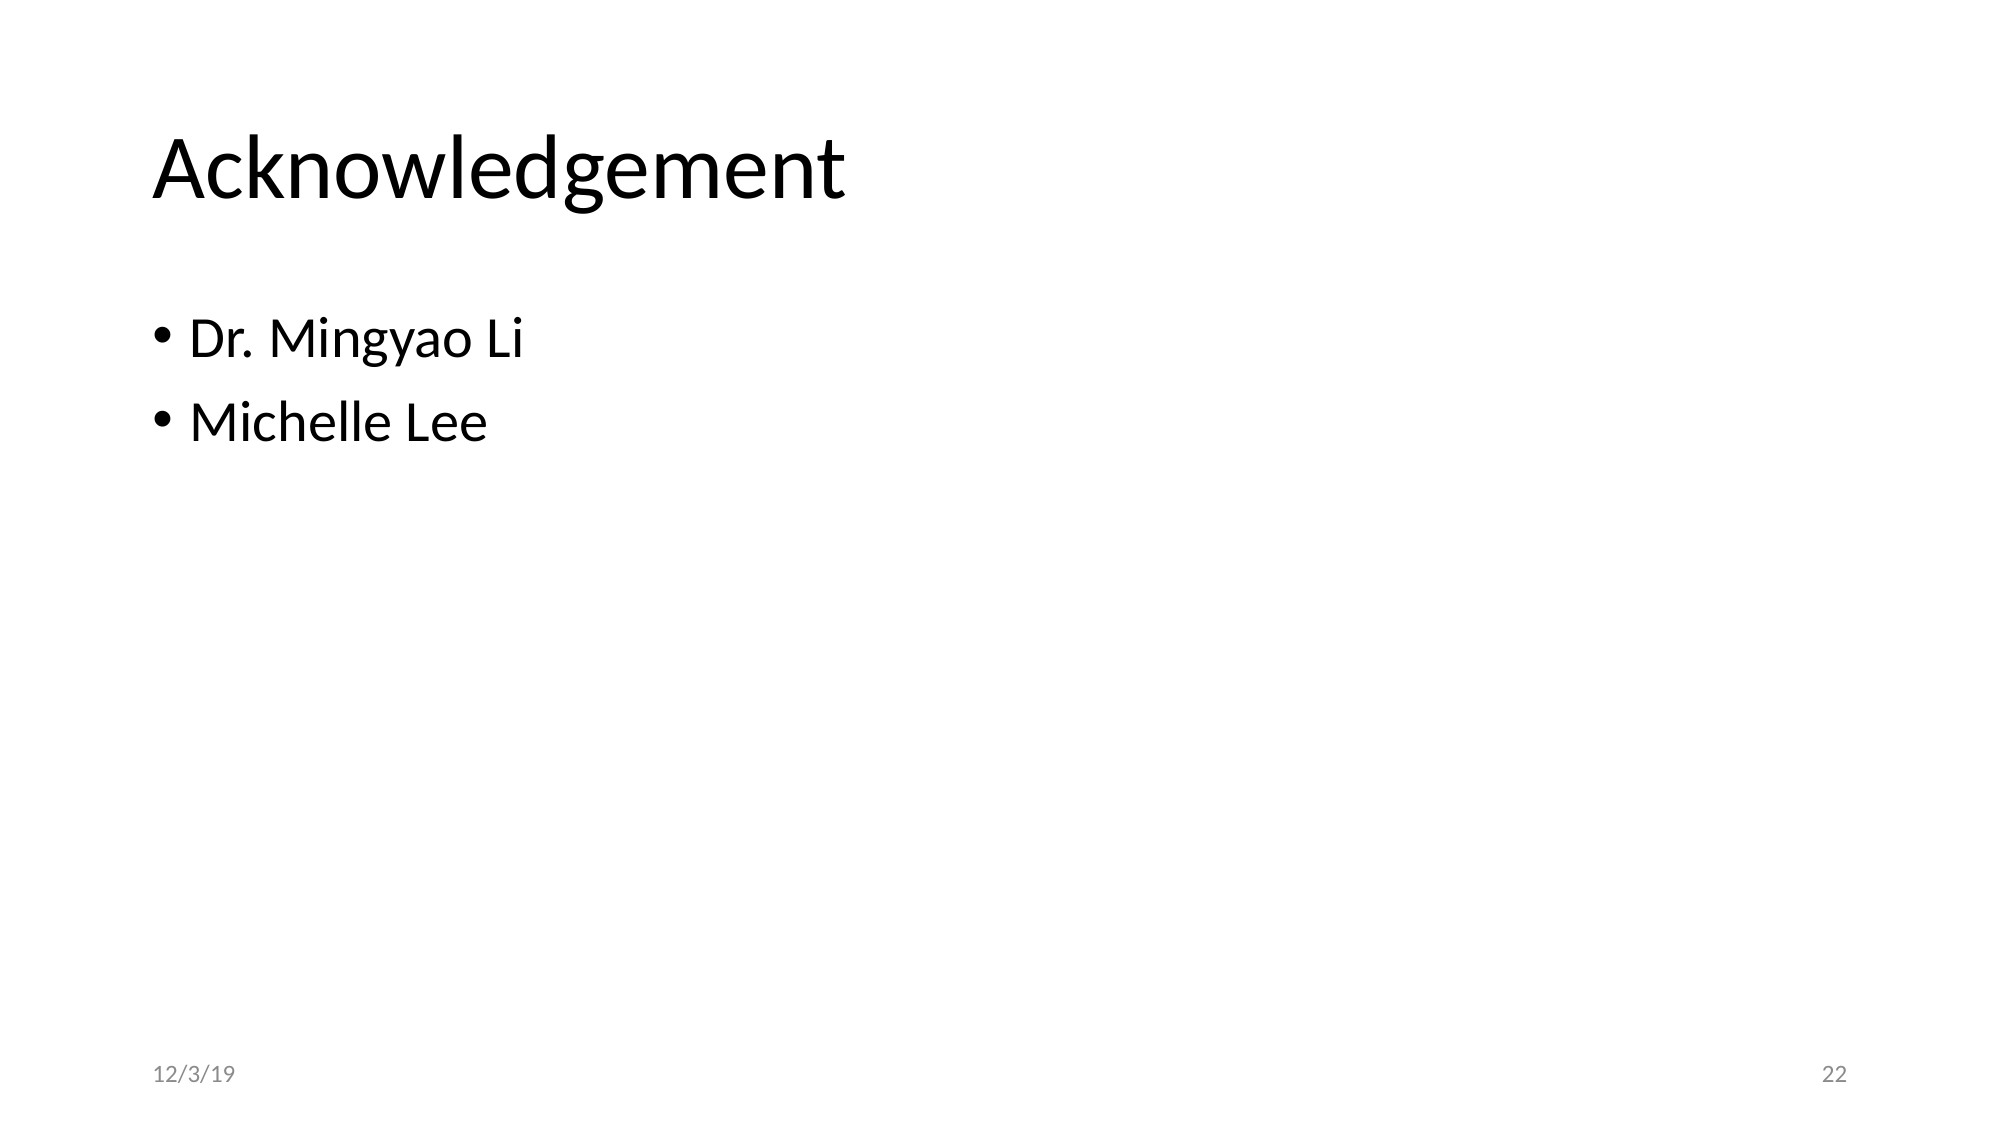

# Acknowledgement
Dr. Mingyao Li
Michelle Lee

12/3/19
22